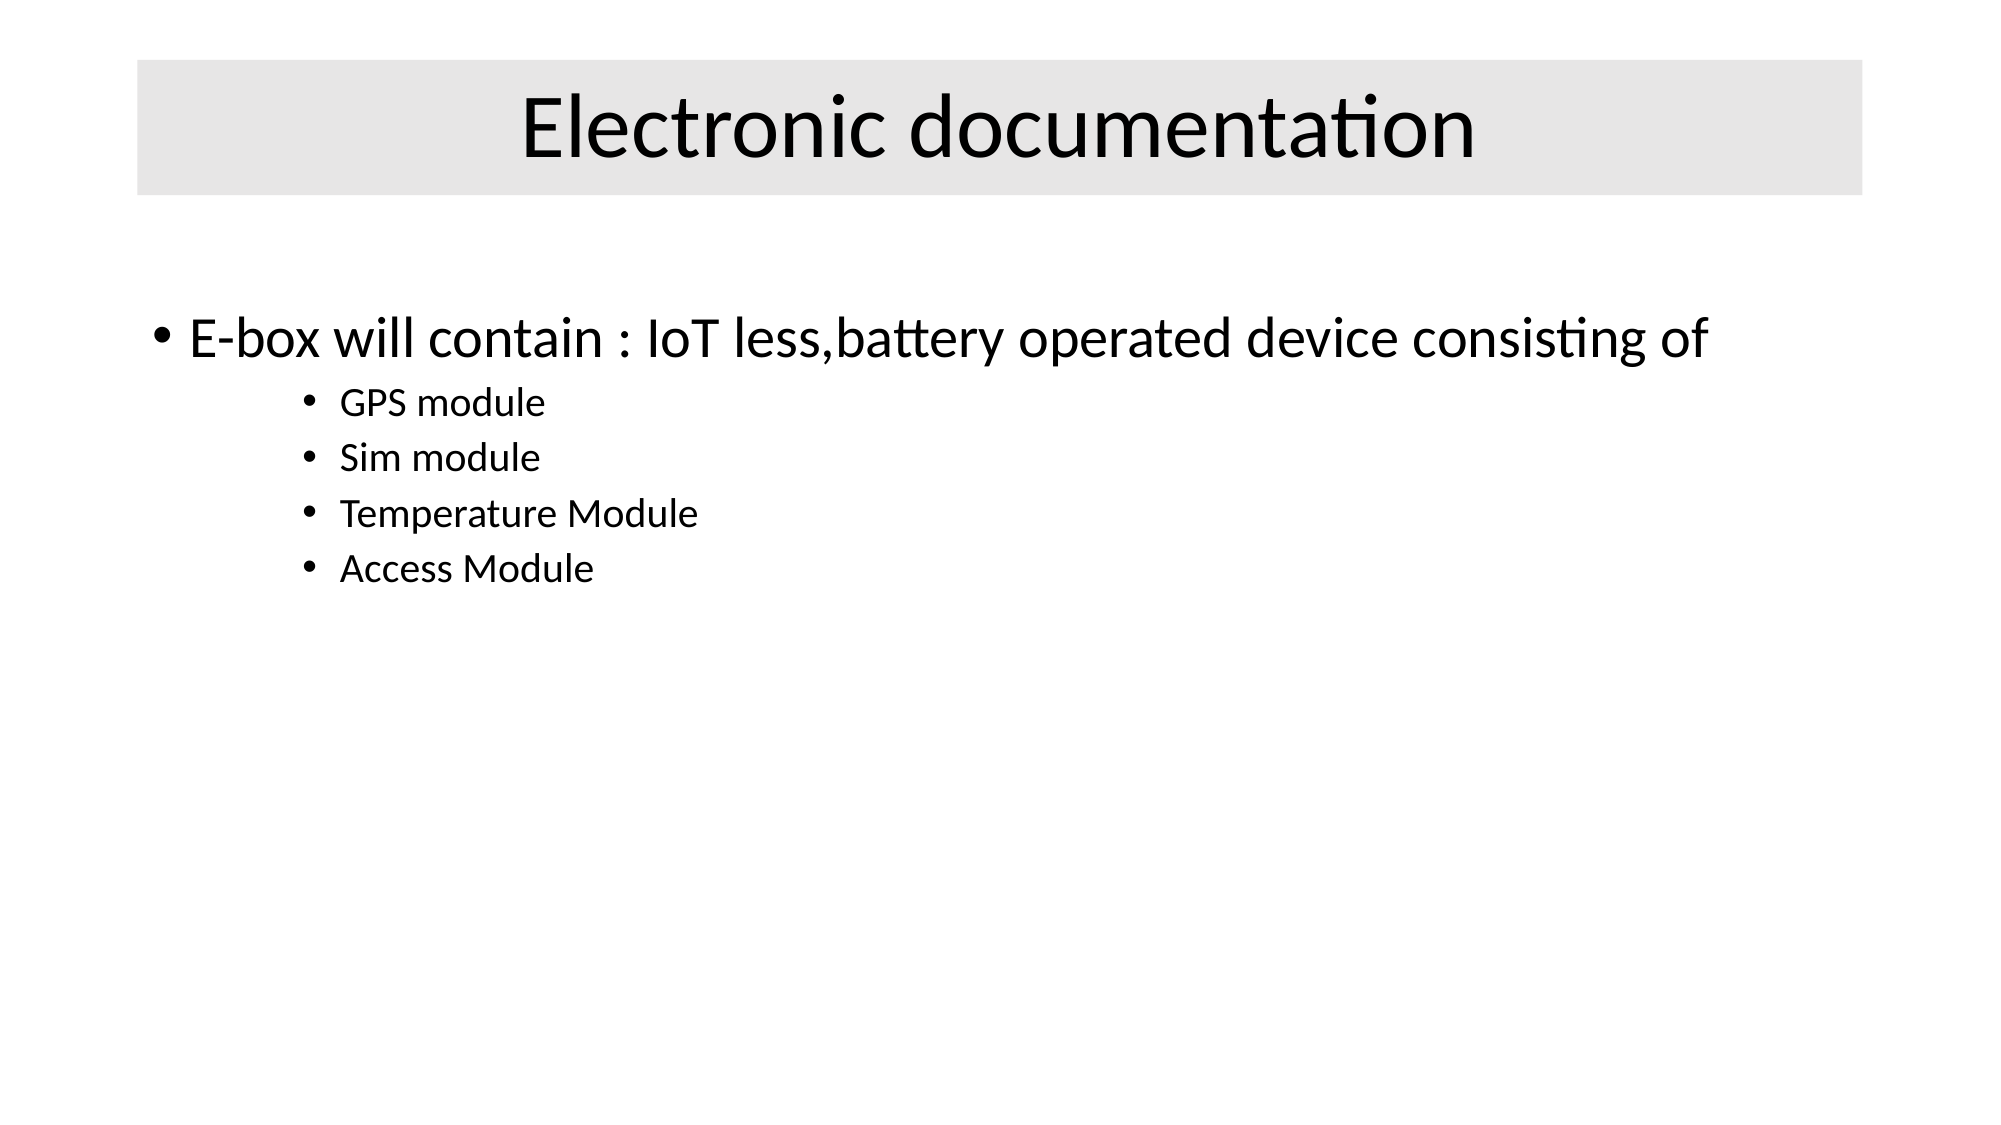

# Electronic documentation
E-box will contain : IoT less,battery operated device consisting of
GPS module
Sim module
Temperature Module
Access Module